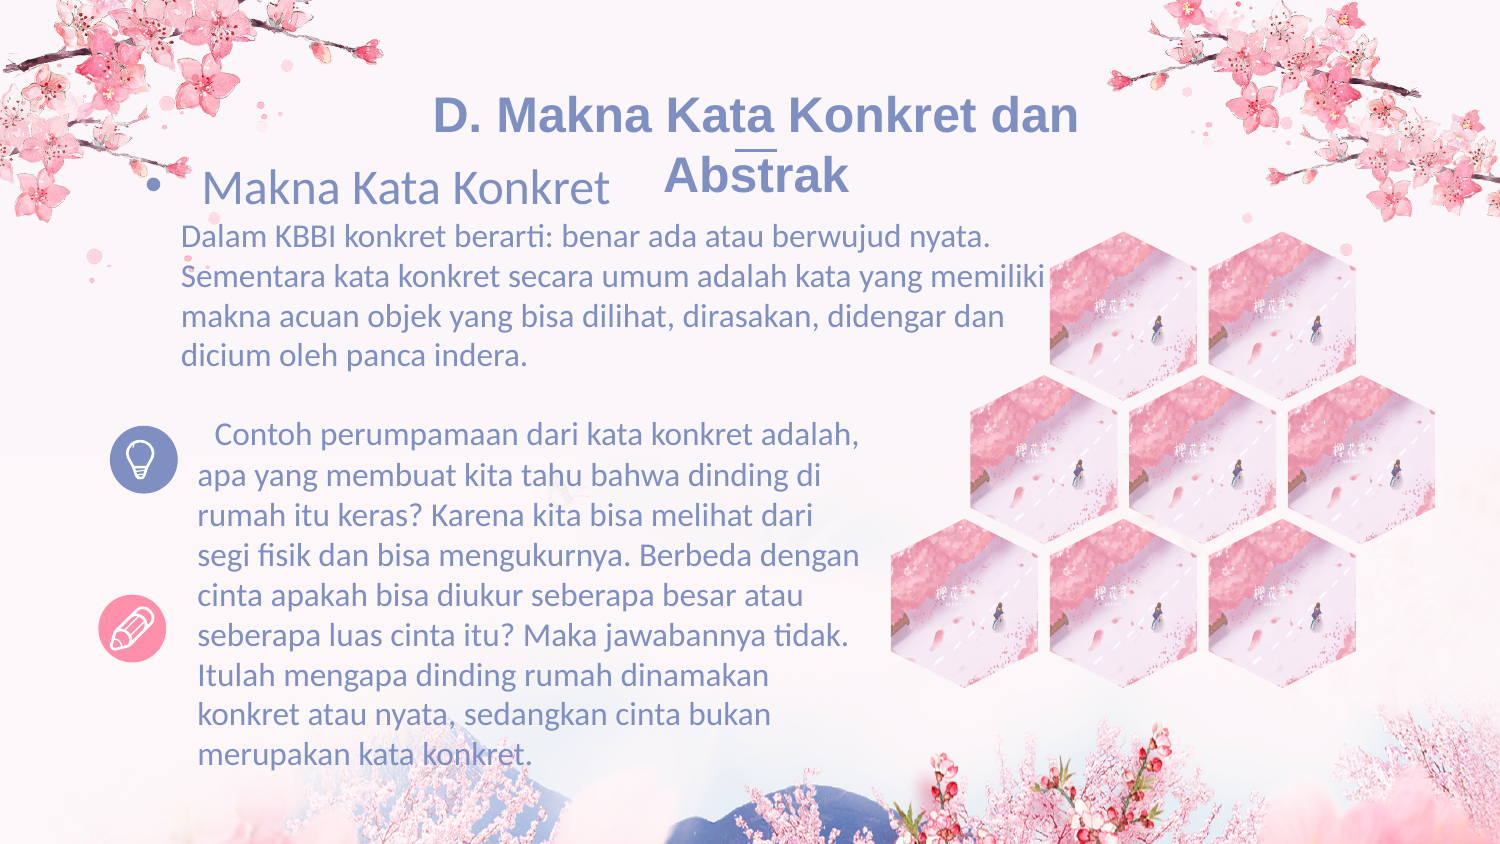

D. Makna Kata Konkret dan Abstrak
Makna Kata Konkret
Dalam KBBI konkret berarti: benar ada atau berwujud nyata. Sementara kata konkret secara umum adalah kata yang memiliki makna acuan objek yang bisa dilihat, dirasakan, didengar dan dicium oleh panca indera.

  Contoh perumpamaan dari kata konkret adalah, apa yang membuat kita tahu bahwa dinding di rumah itu keras? Karena kita bisa melihat dari segi fisik dan bisa mengukurnya. Berbeda dengan cinta apakah bisa diukur seberapa besar atau seberapa luas cinta itu? Maka jawabannya tidak. Itulah mengapa dinding rumah dinamakan konkret atau nyata, sedangkan cinta bukan merupakan kata konkret.